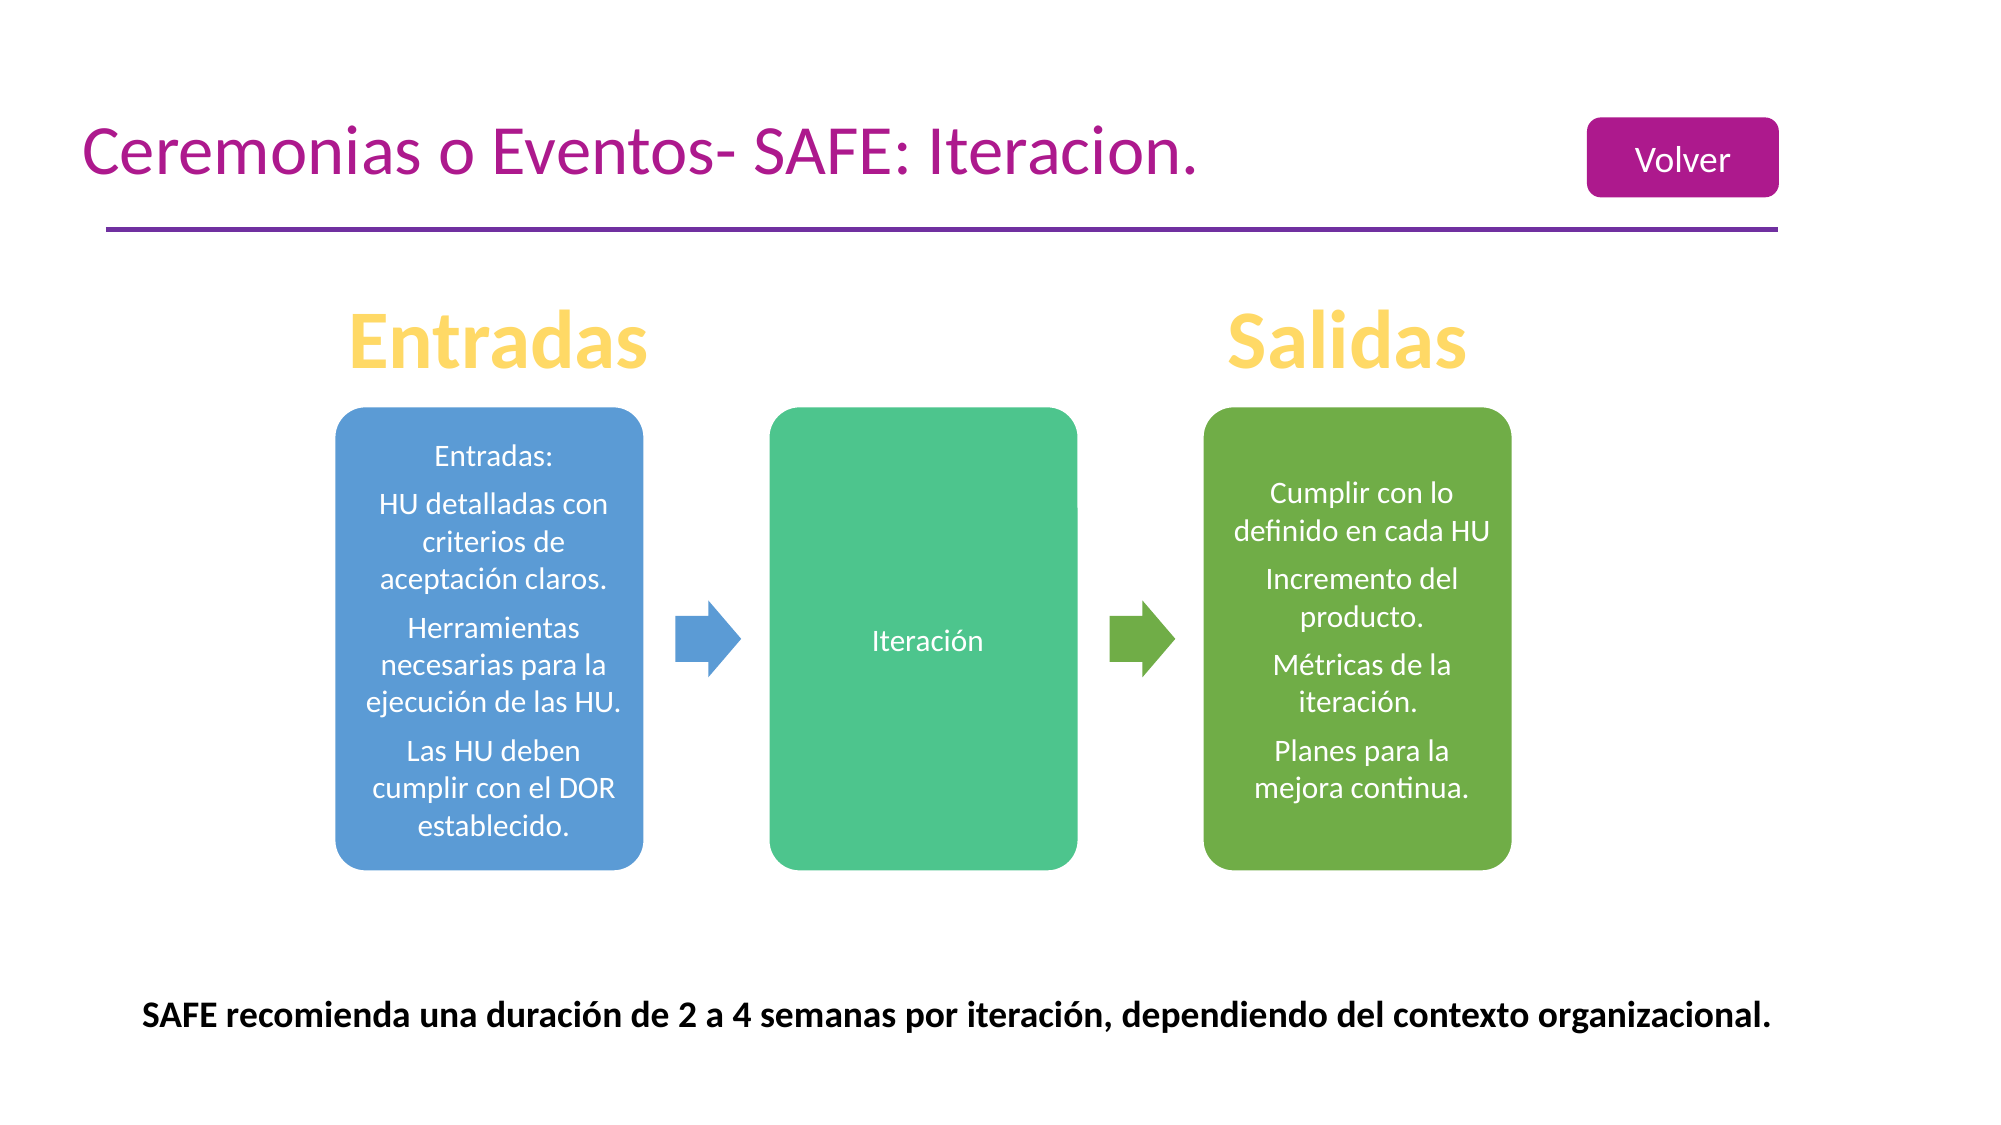

#
Ceremonias o Eventos- SAFE: Iteracion.
Volver
Entradas
Salidas
Entradas:
HU detalladas con criterios de aceptación claros.
Herramientas necesarias para la ejecución de las HU.
Las HU deben cumplir con el DOR establecido.

Iteración

Cumplir con lo definido en cada HU
Incremento del producto.
Métricas de la iteración.
Planes para la mejora continua.
SAFE recomienda una duración de 2 a 4 semanas por iteración, dependiendo del contexto organizacional.